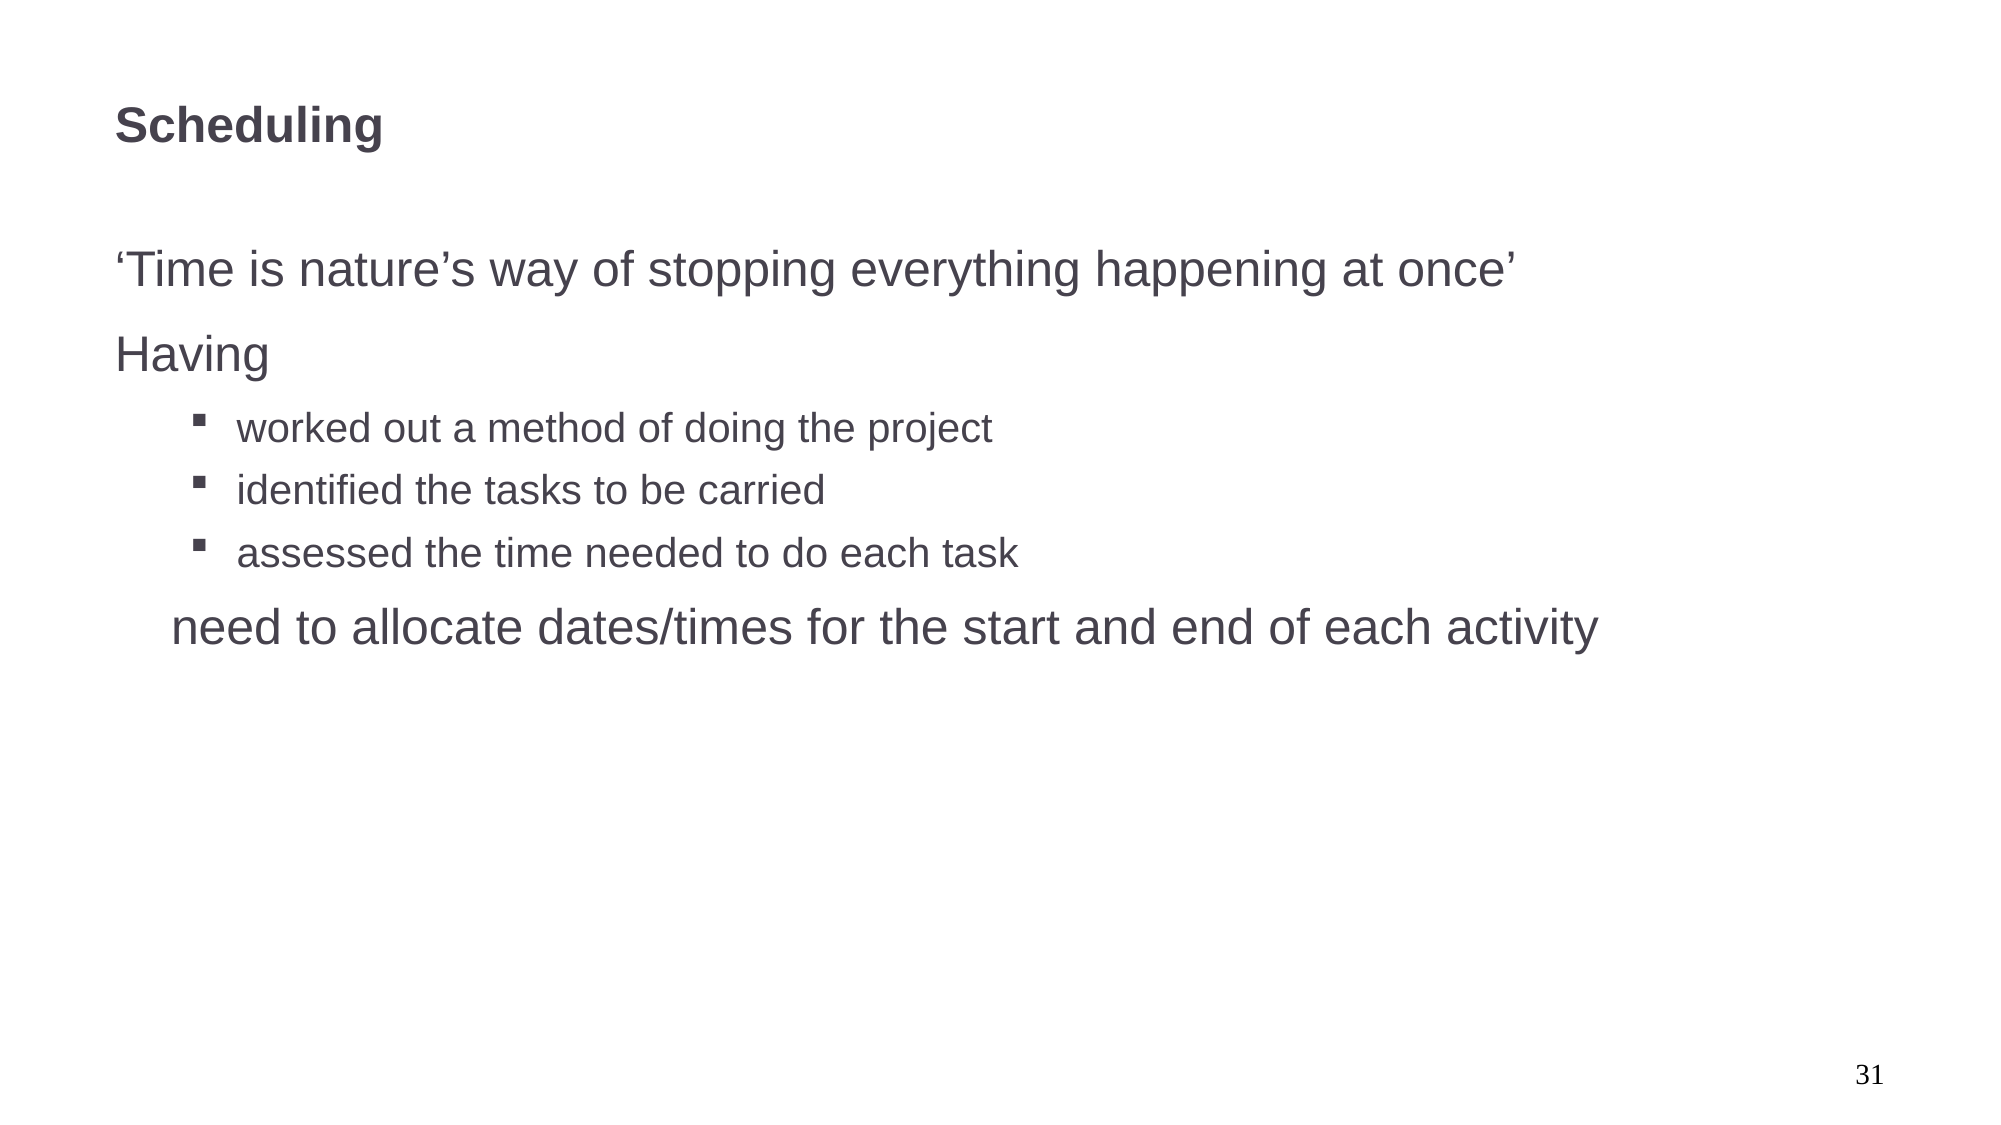

# Scheduling
‘Time is nature’s way of stopping everything happening at once’
Having
worked out a method of doing the project
identified the tasks to be carried
assessed the time needed to do each task
	need to allocate dates/times for the start and end of each activity

31